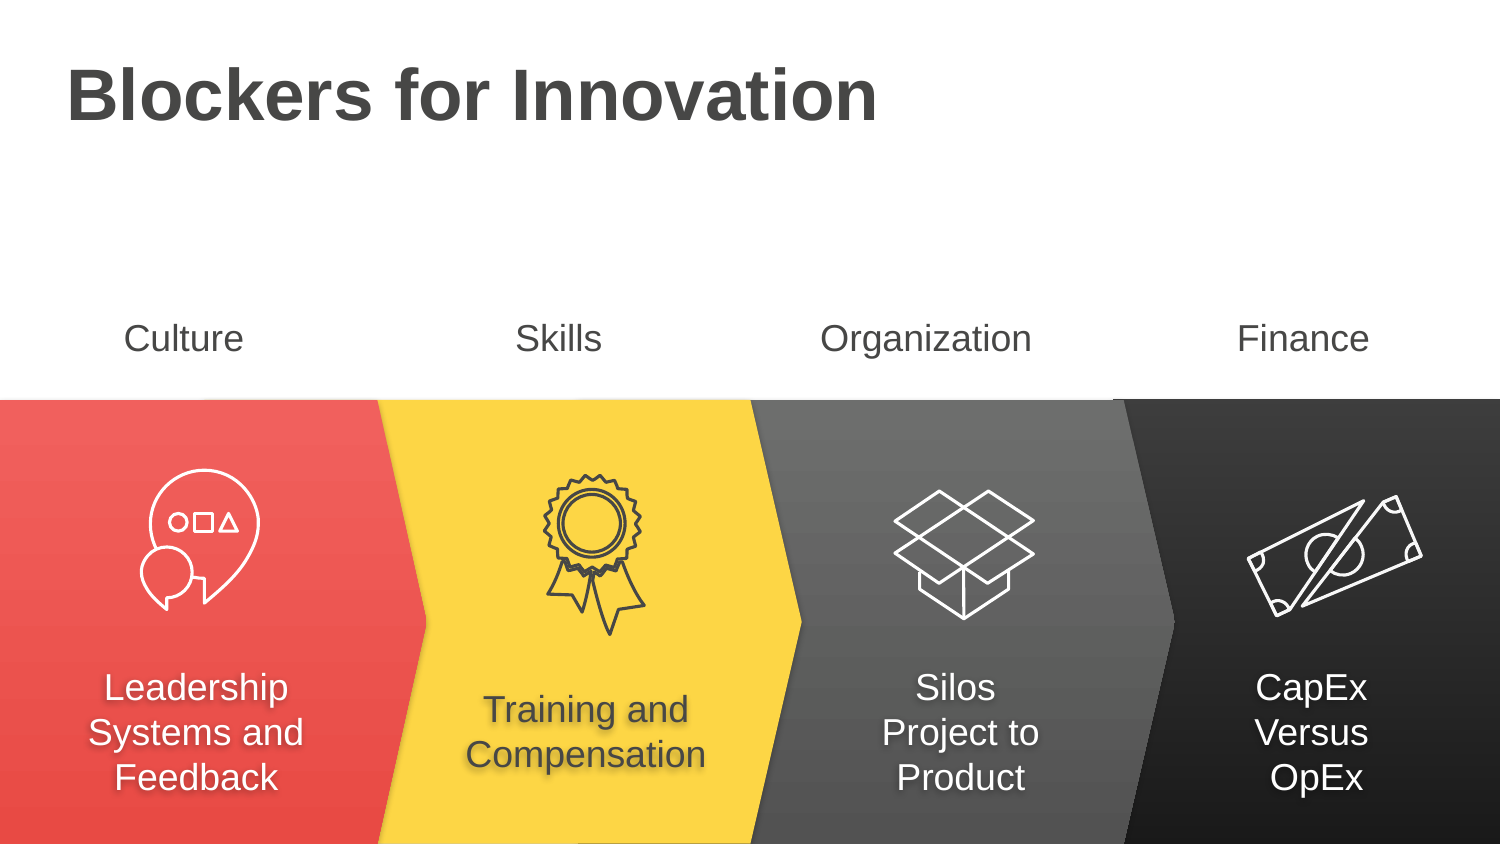

Blockers for Innovation
Culture
Skills
Organization
Finance

Leadership Systems and Feedback
Training and Compensation
Silos
Project to Product
CapEx
Versus
OpEx
Train existing staff on cloud tech

Fund pathfinder teams

Be prepared to pay more to keep the best people after training!